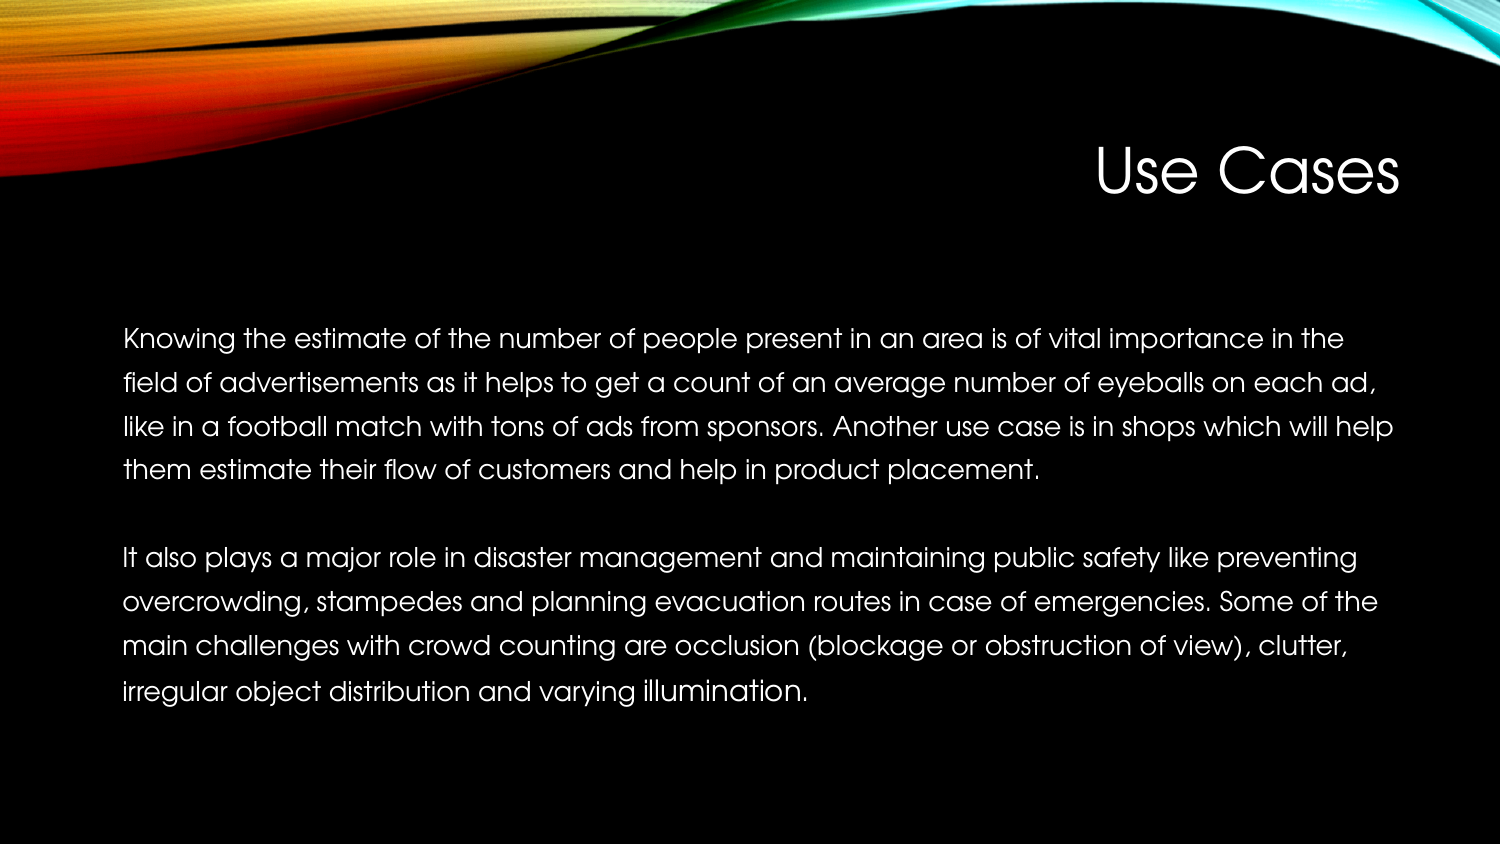

# Use Cases

Knowing the estimate of the number of people present in an area is of vital importance in the field of advertisements as it helps to get a count of an average number of eyeballs on each ad, like in a football match with tons of ads from sponsors. Another use case is in shops which will help them estimate their flow of customers and help in product placement.

It also plays a major role in disaster management and maintaining public safety like preventing overcrowding, stampedes and planning evacuation routes in case of emergencies. Some of the main challenges with crowd counting are occlusion (blockage or obstruction of view), clutter, irregular object distribution and varying illumination.